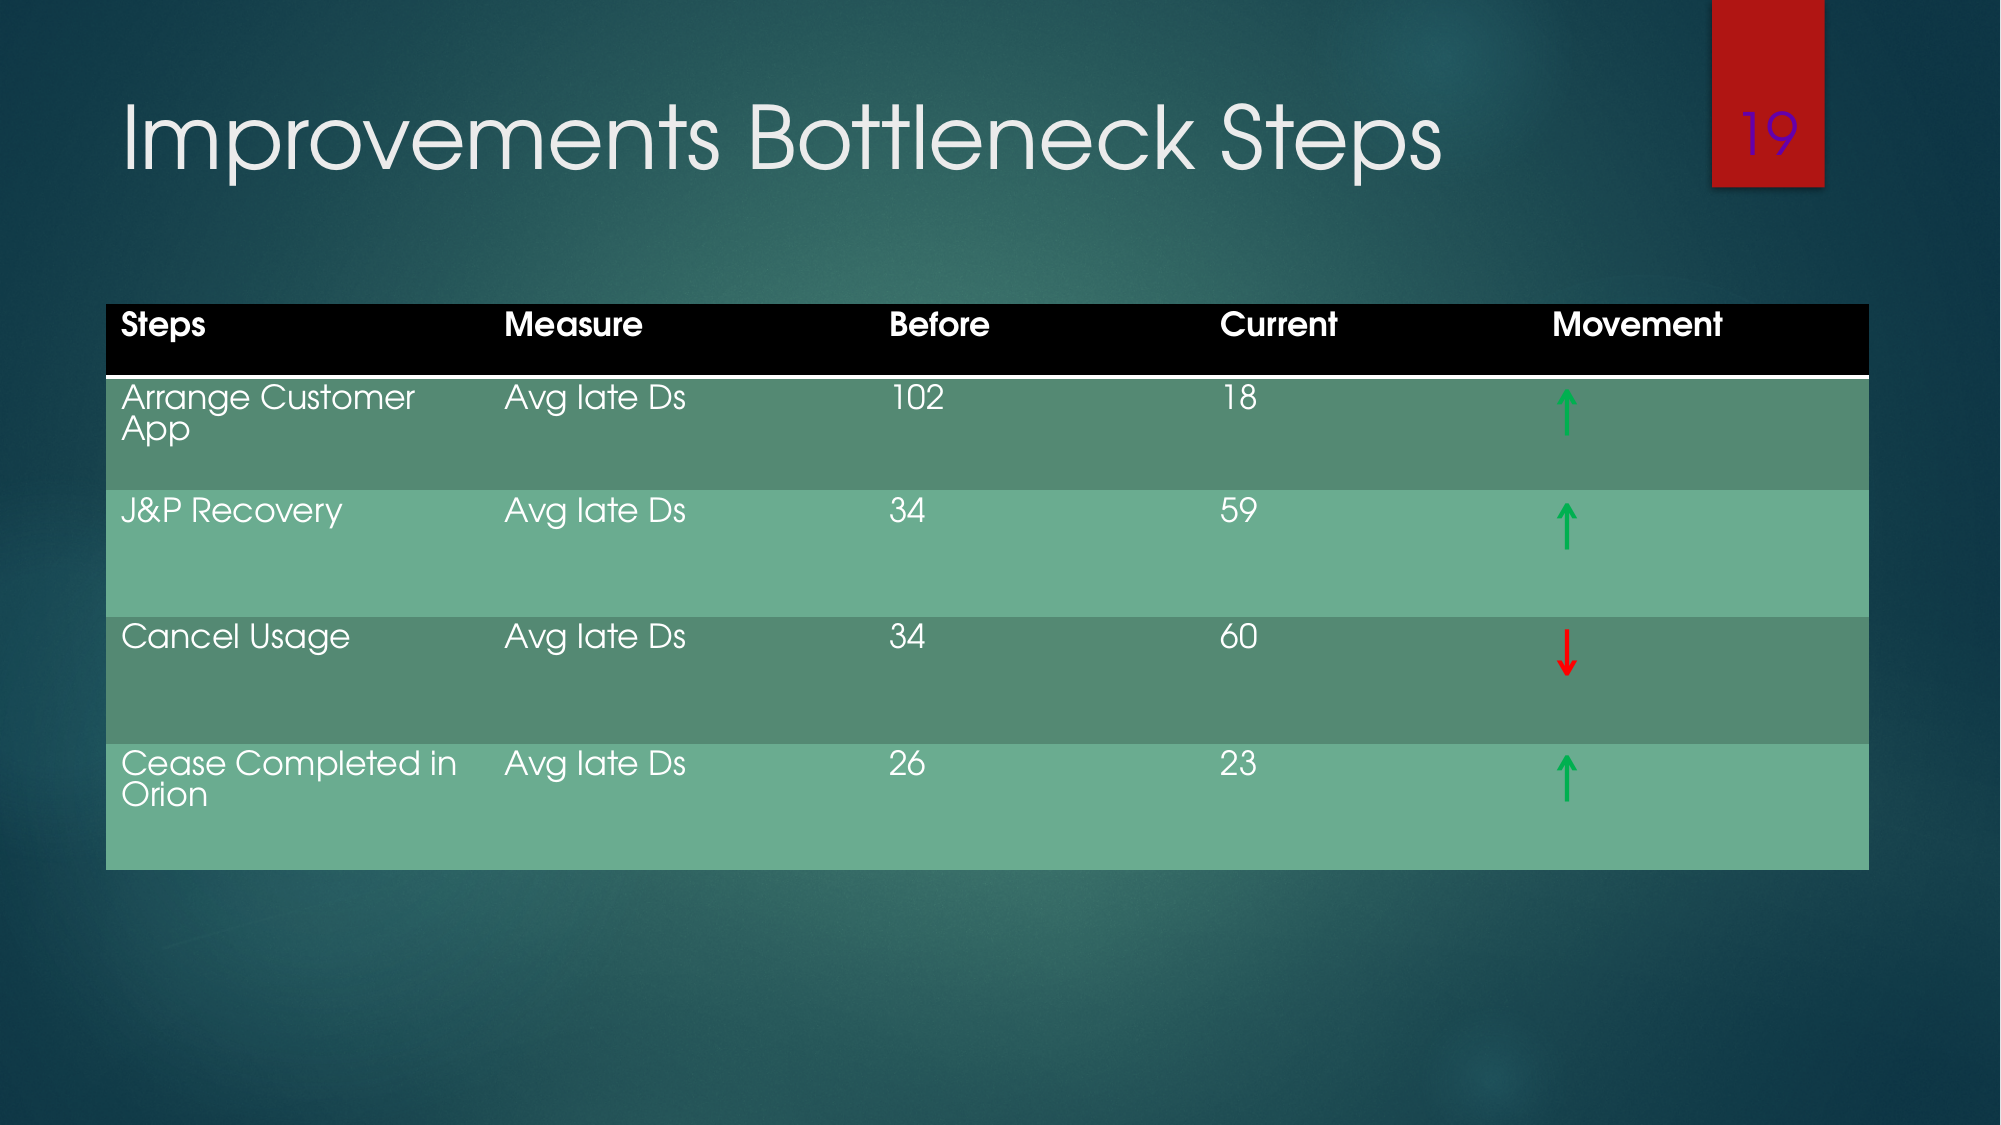

19
# Improvements Bottleneck Steps
| Steps | Measure | Before | Current | Movement |
| --- | --- | --- | --- | --- |
| Arrange Customer App | Avg late Ds | 102 | 18 | ↑ |
| J&P Recovery | Avg late Ds | 34 | 59 | ↑ |
| Cancel Usage | Avg late Ds | 34 | 60 | ↓ |
| Cease Completed in Orion | Avg late Ds | 26 | 23 | ↑ |